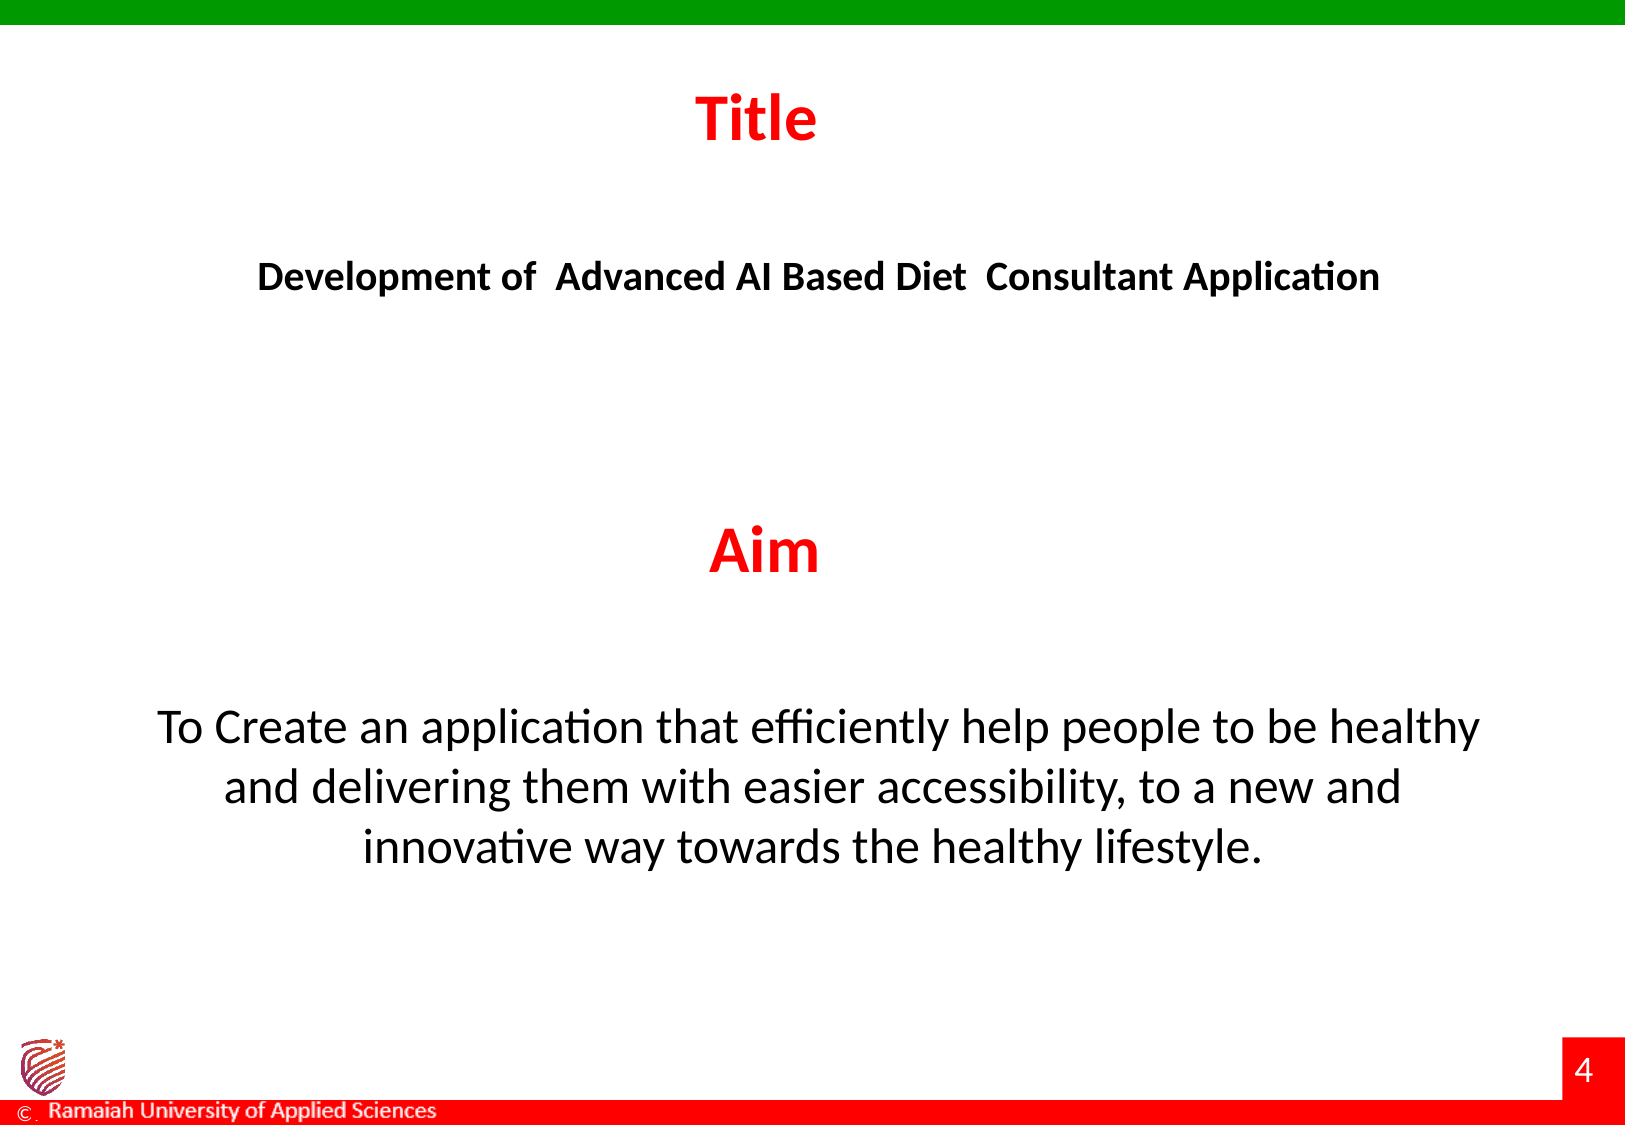

# Title
Development of  Advanced AI Based Diet  Consultant Application

Aim
 To Create an application that efficiently help people to be healthy and delivering them with easier accessibility, to a new and innovative way towards the healthy lifestyle.